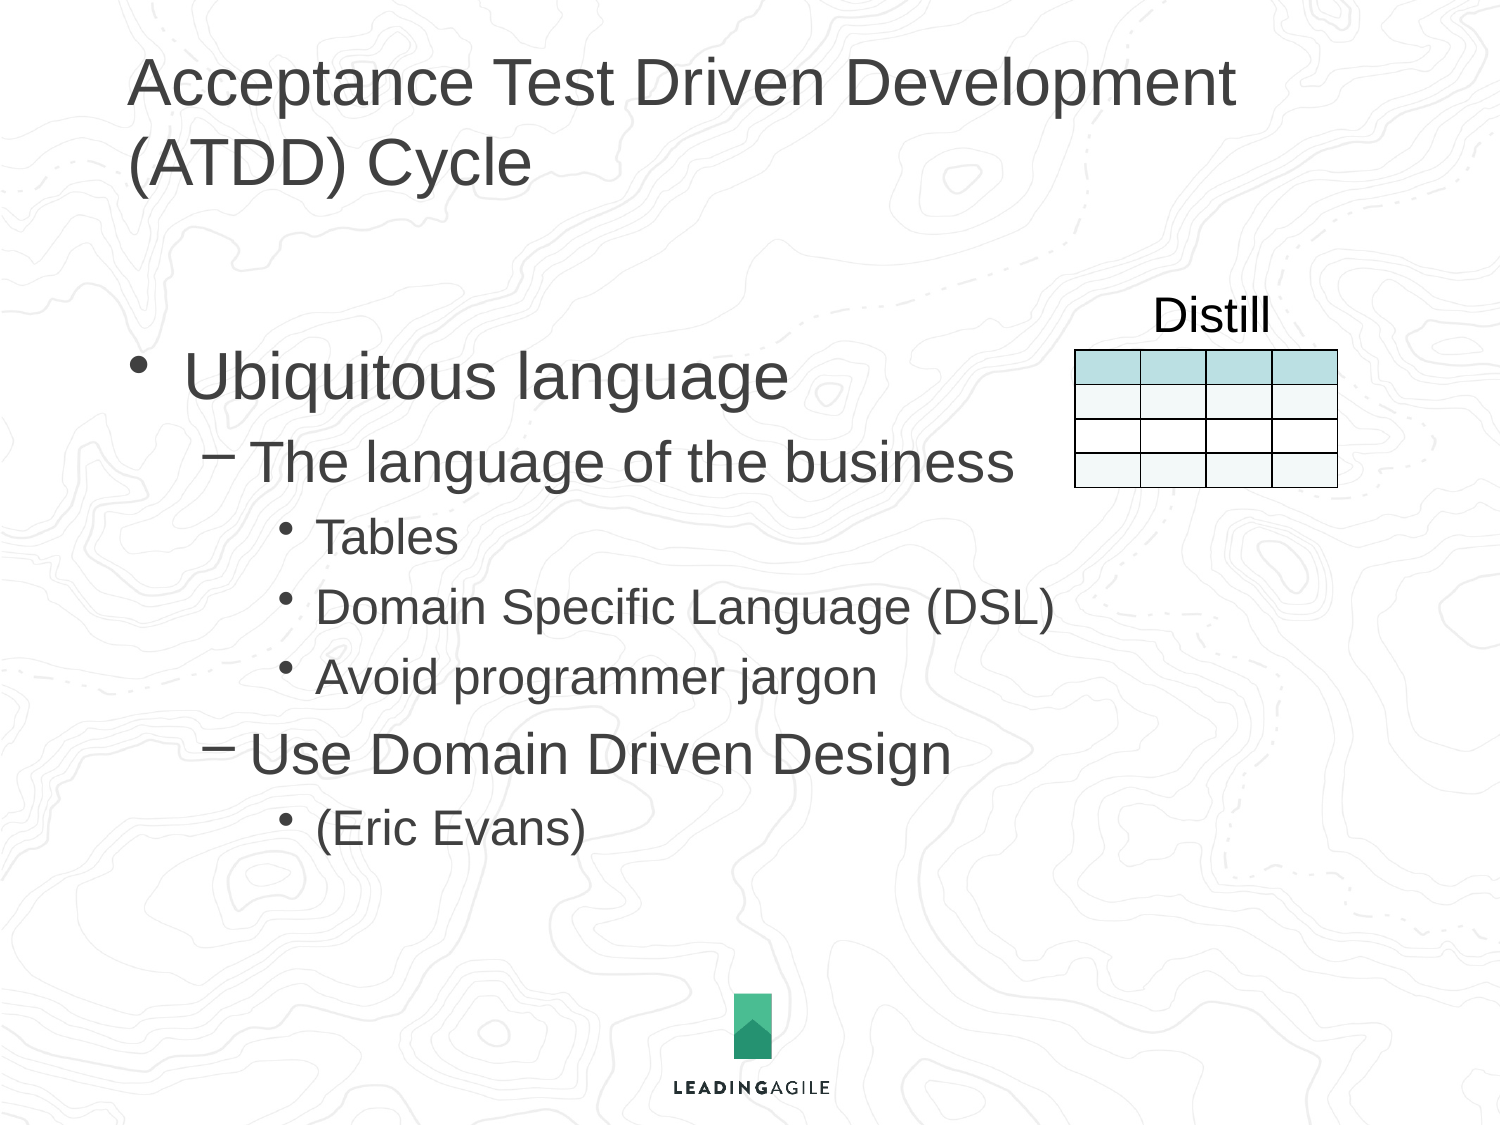

# Acceptance Test Driven Development (ATDD) Cycle
Distill
Ubiquitous language
The language of the business
Tables
Domain Specific Language (DSL)
Avoid programmer jargon
Use Domain Driven Design
(Eric Evans)

|  |  |  |  |
| --- | --- | --- | --- |
|  |  |  |  |
|  |  |  |  |
|  |  |  |  |